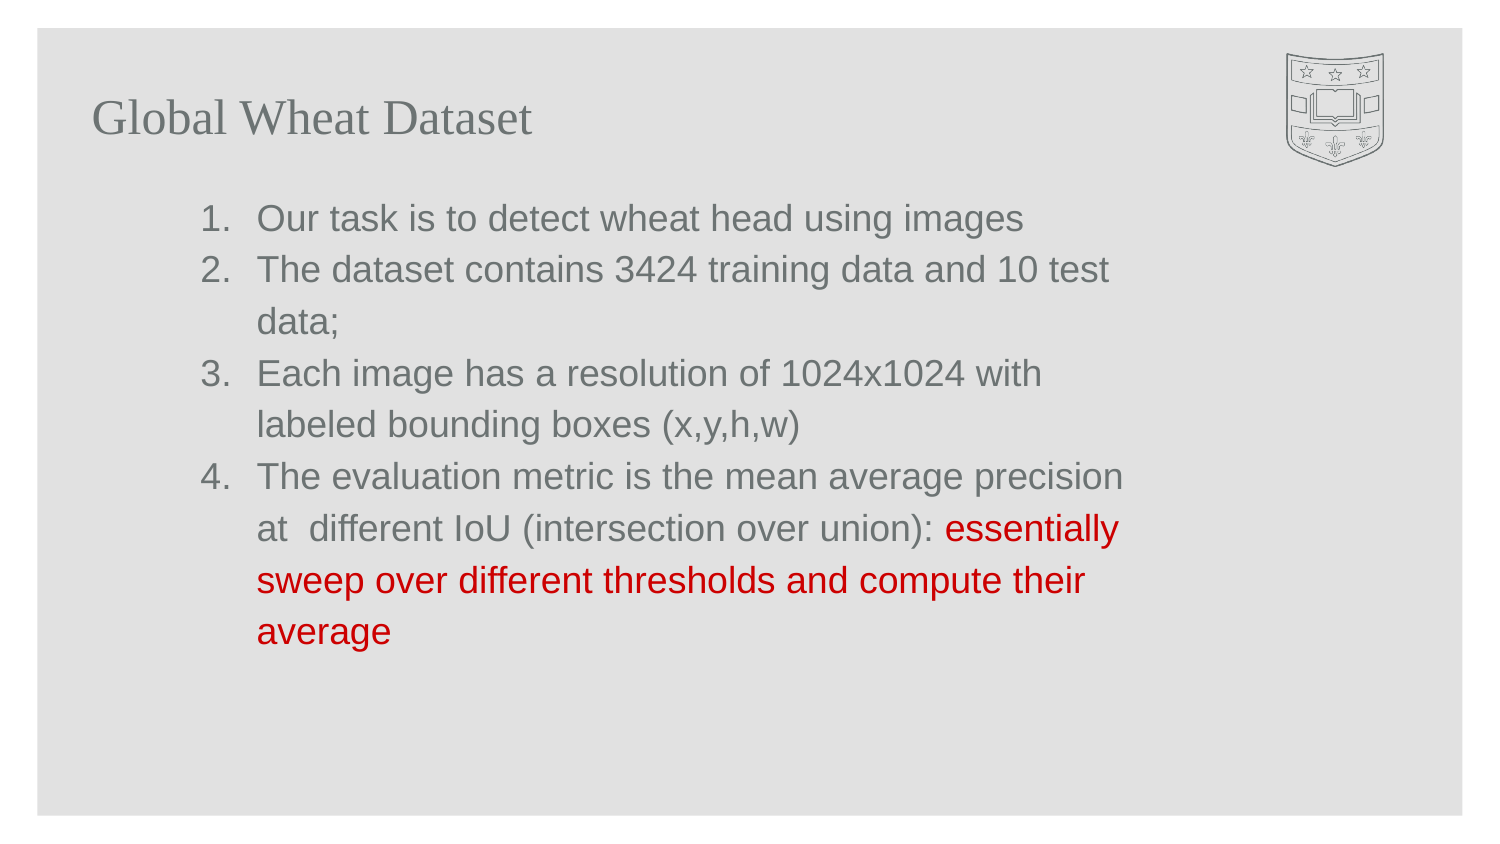

# Global Wheat Dataset
Our task is to detect wheat head using images
The dataset contains 3424 training data and 10 test data;
Each image has a resolution of 1024x1024 with labeled bounding boxes (x,y,h,w)
The evaluation metric is the mean average precision at  different IoU (intersection over union): essentially sweep over different thresholds and compute their average